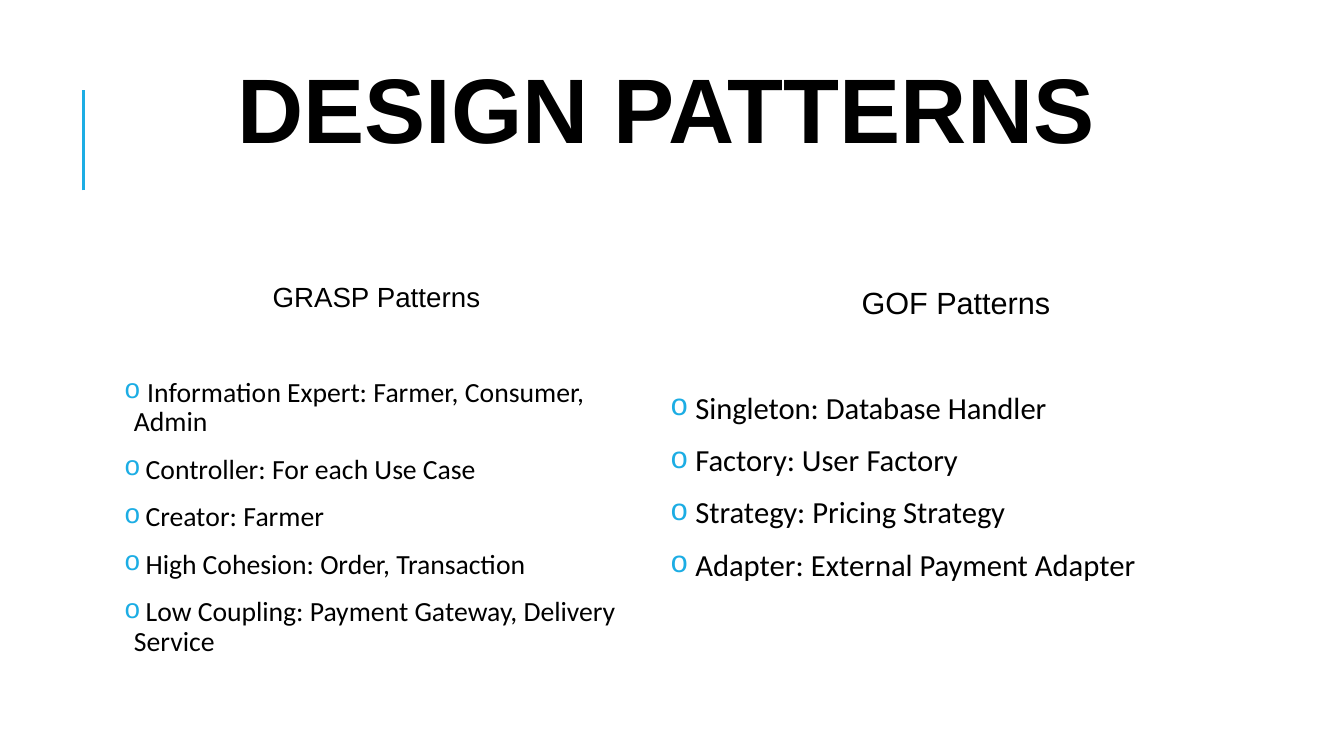

DESIGN PATTERNS

GRASP Patterns

 Information Expert: Farmer, Consumer, Admin
 Controller: For each Use Case
 Creator: Farmer
 High Cohesion: Order, Transaction
 Low Coupling: Payment Gateway, Delivery Service

GOF Patterns

 Singleton: Database Handler
 Factory: User Factory
 Strategy: Pricing Strategy
 Adapter: External Payment Adapter